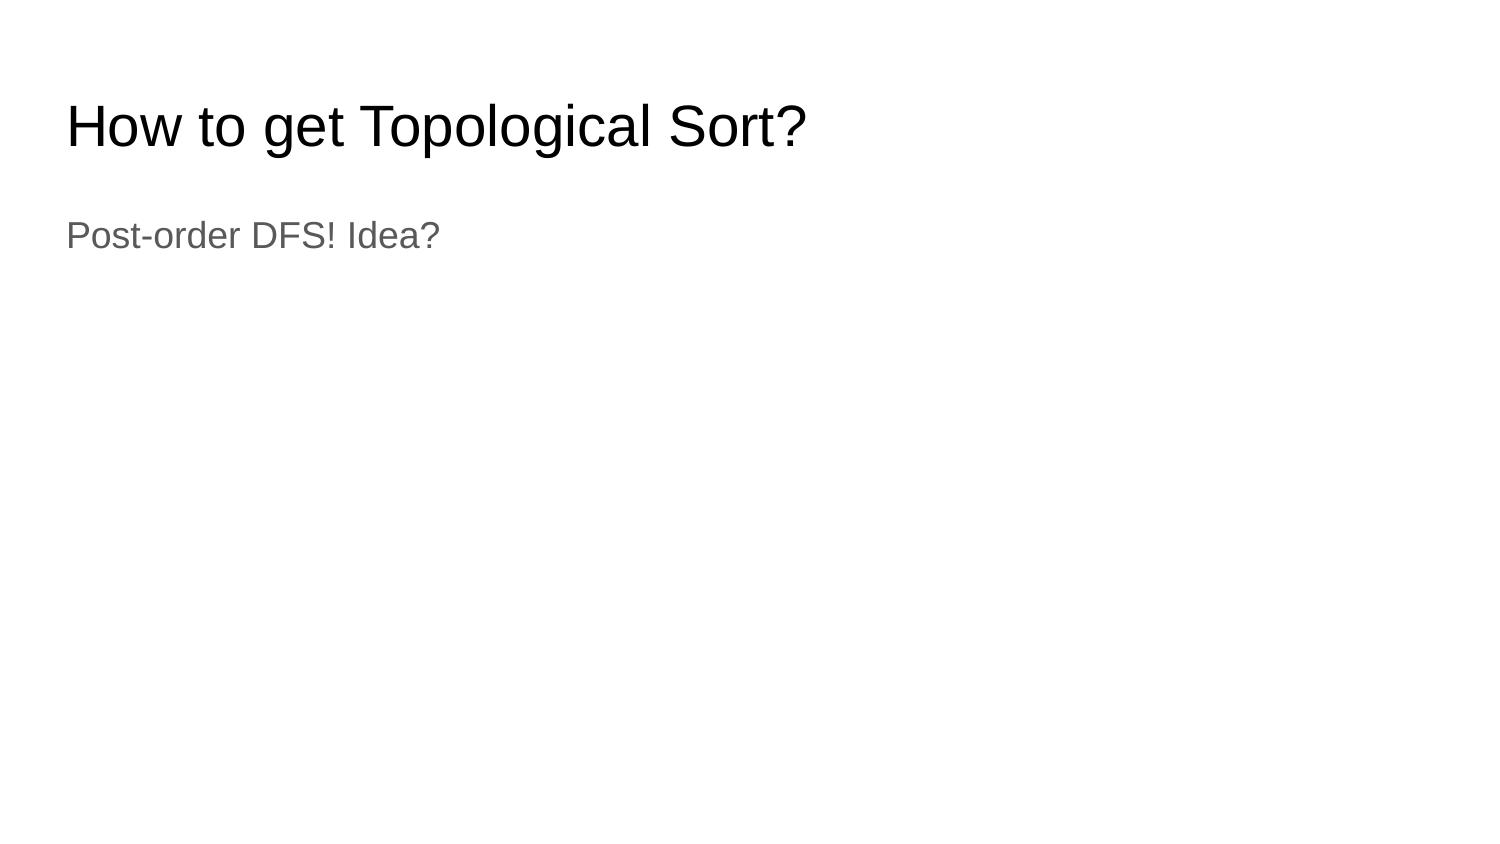

# How to get Topological Sort?
Post-order DFS! Idea?